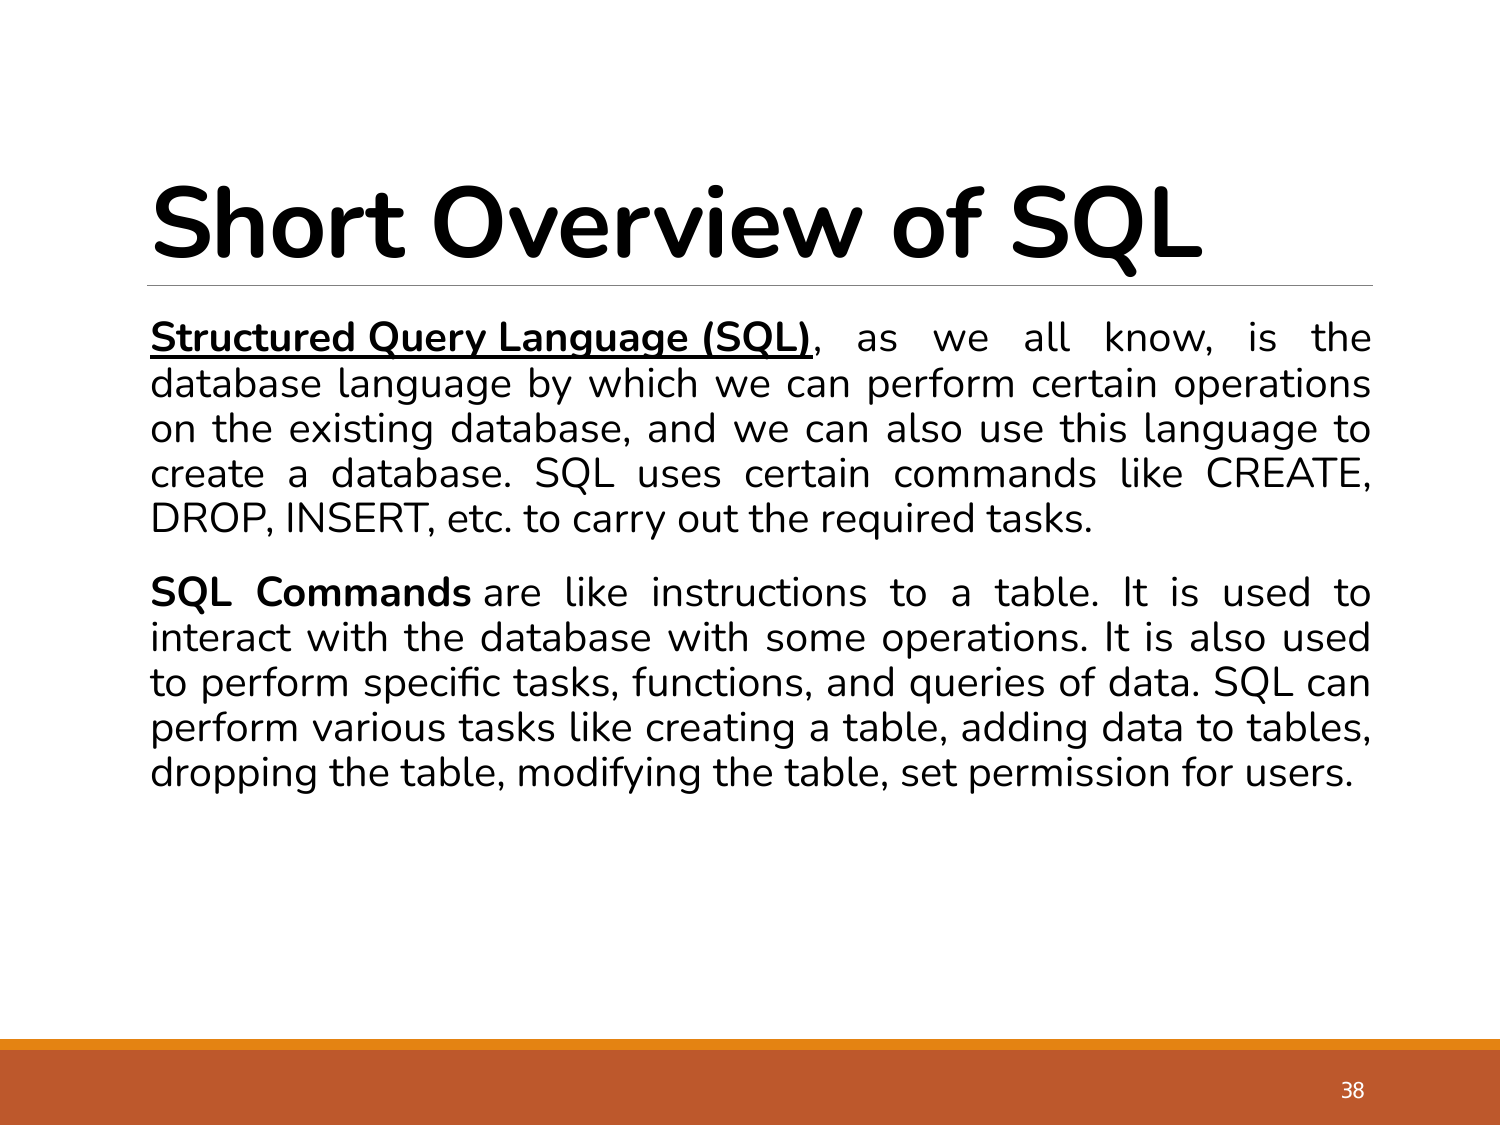

# Short Overview of SQL
Structured Query Language (SQL), as we all know, is the database language by which we can perform certain operations on the existing database, and we can also use this language to create a database. SQL uses certain commands like CREATE, DROP, INSERT, etc. to carry out the required tasks.
SQL Commands are like instructions to a table. It is used to interact with the database with some operations. It is also used to perform specific tasks, functions, and queries of data. SQL can perform various tasks like creating a table, adding data to tables, dropping the table, modifying the table, set permission for users.

38